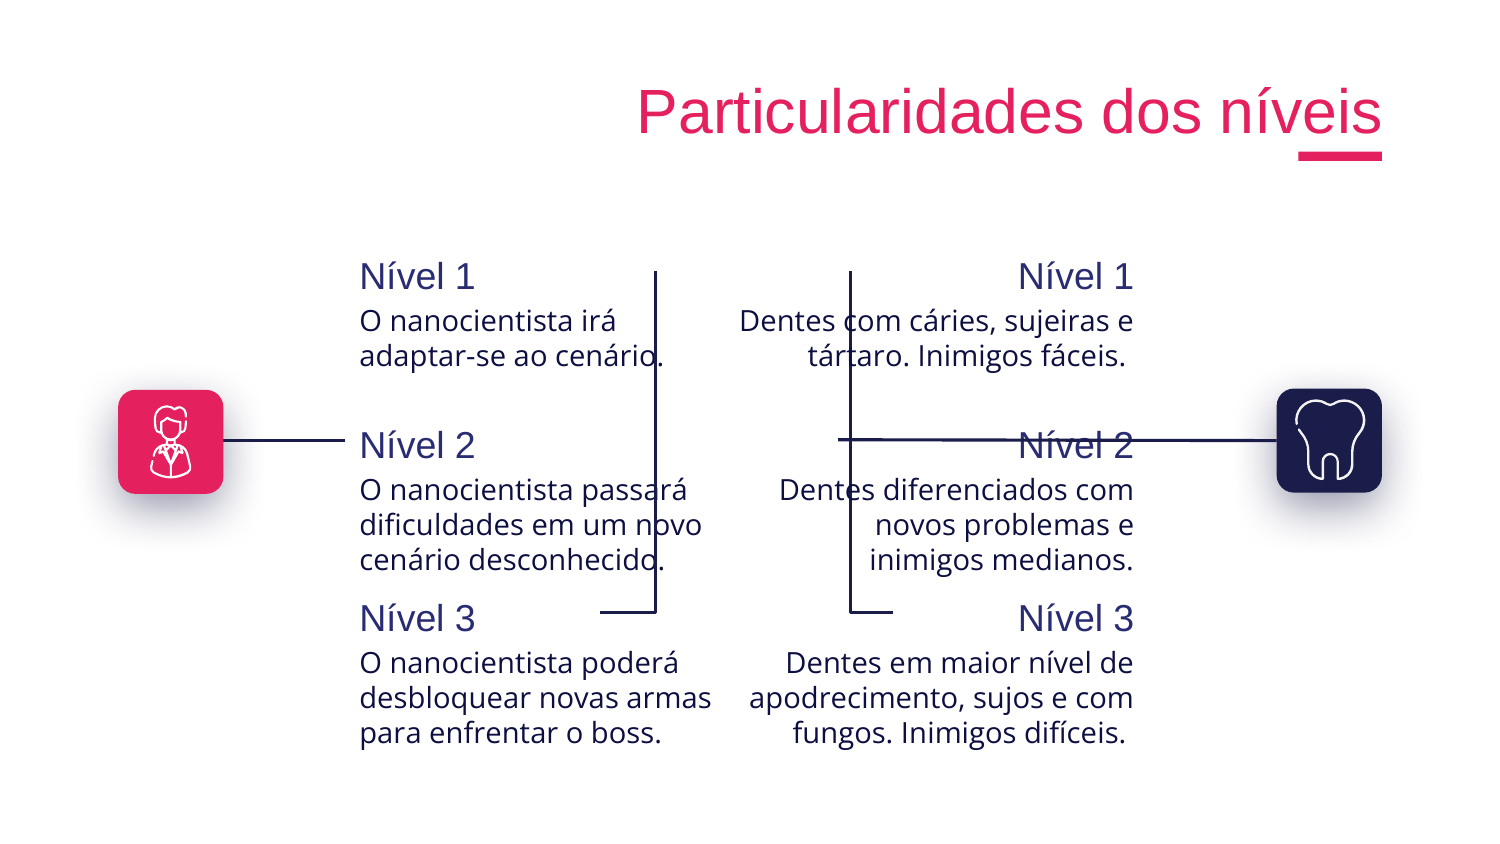

Particularidades dos níveis

Nível 1
Nível 1
O nanocientista irá adaptar-se ao cenário.
Dentes com cáries, sujeiras e tártaro. Inimigos fáceis.

# Nível 2
Nível 2

O nanocientista passará dificuldades em um novo cenário desconhecido.
Dentes diferenciados com novos problemas e inimigos medianos.
Nível 3
Nível 3
O nanocientista poderá desbloquear novas armas para enfrentar o boss.
Dentes em maior nível de apodrecimento, sujos e com fungos. Inimigos difíceis.